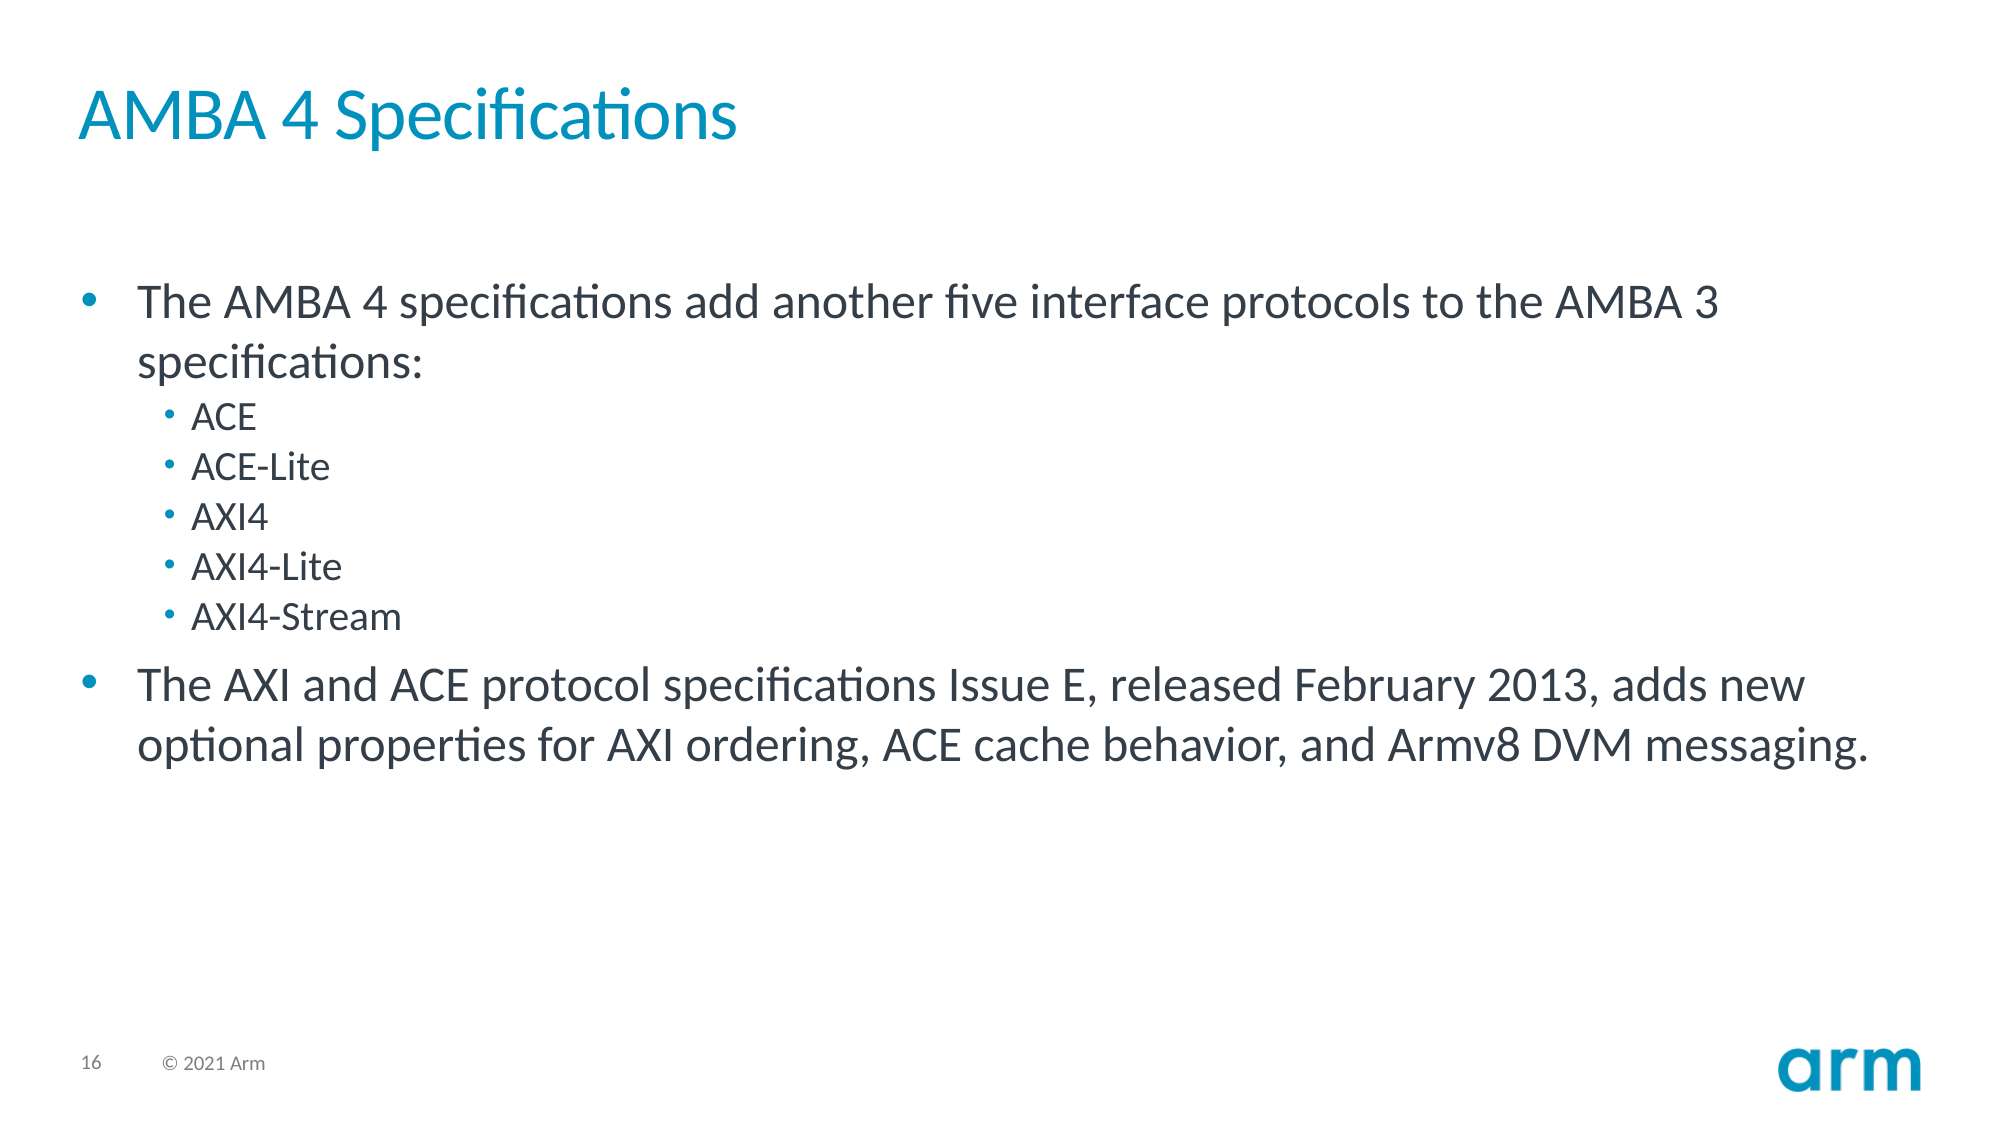

# AMBA 4 Specifications
The AMBA 4 specifications add another five interface protocols to the AMBA 3 specifications:
ACE
ACE-Lite
AXI4
AXI4-Lite
AXI4-Stream
The AXI and ACE protocol specifications Issue E, released February 2013, adds new optional properties for AXI ordering, ACE cache behavior, and Armv8 DVM messaging.